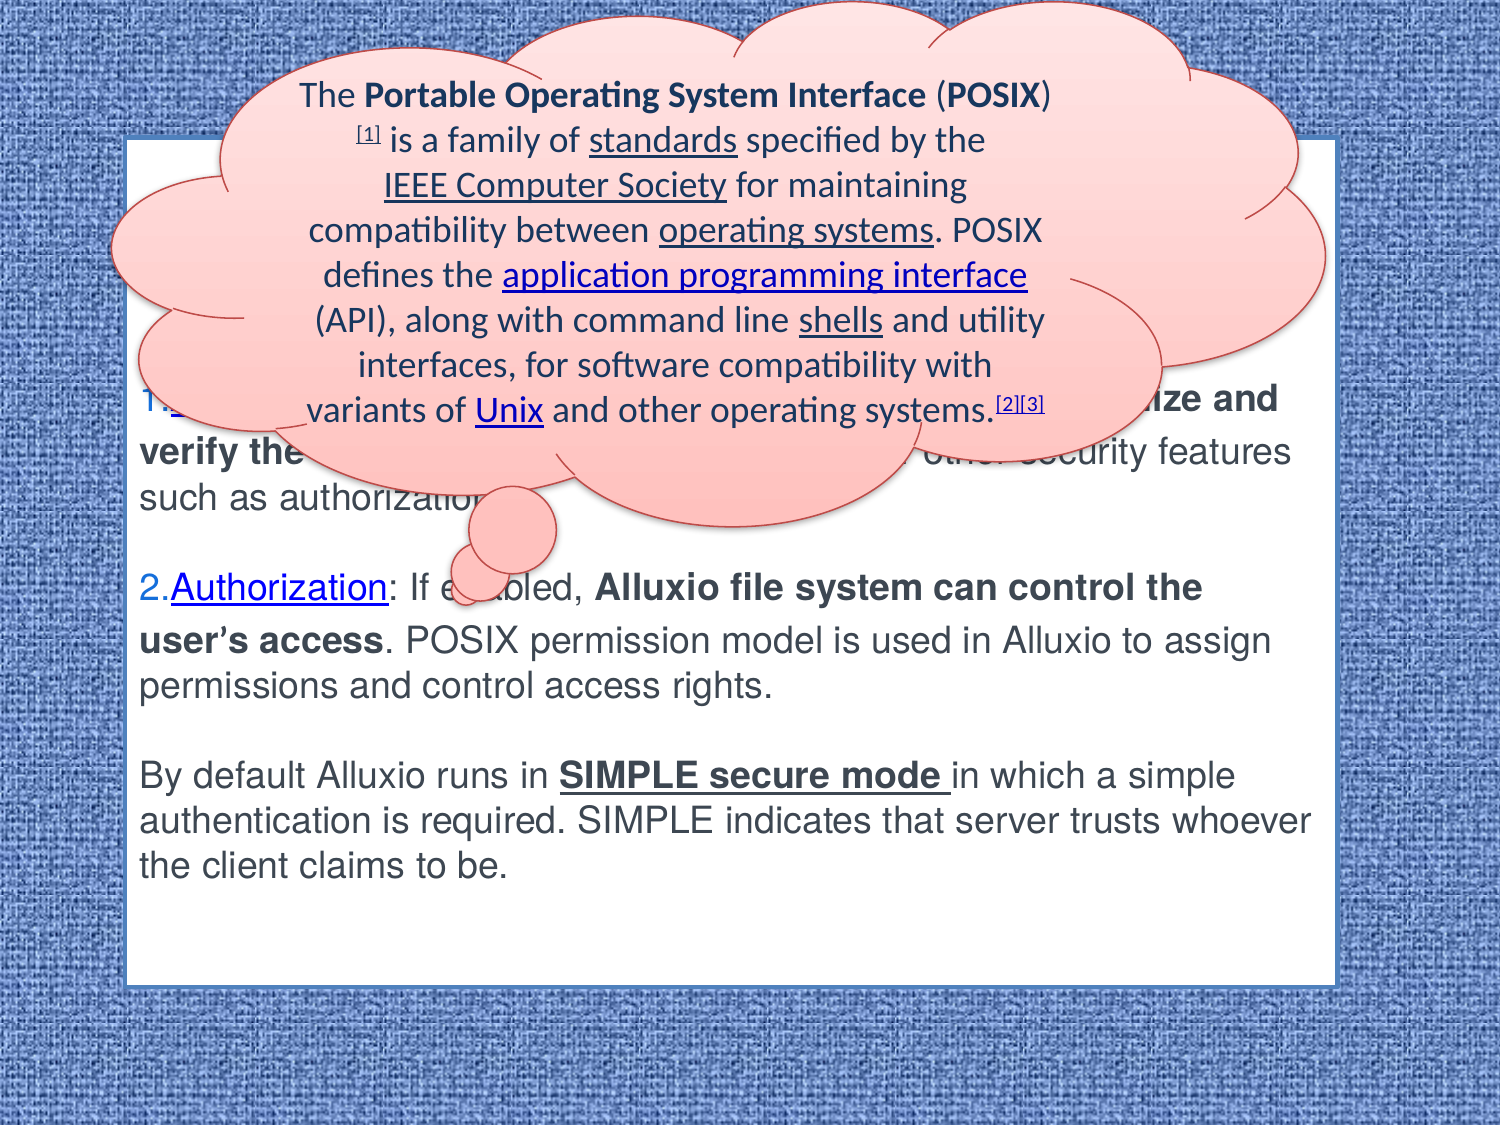

The Portable Operating System Interface (POSIX)[1] is a family of standards specified by the IEEE Computer Society for maintaining compatibility between operating systems. POSIX defines the application programming interface (API), along with command line shells and utility interfaces, for software compatibility with variants of Unix and other operating systems.[2][3]
Secure Alluxio has two features currently. This document describes the concepts and usage of them.

Authentication: If enabled, Alluxio file system can recognize and verify the user accessing it. It is the basis for other security features such as authorization.

Authorization: If enabled, Alluxio file system can control the user’s access. POSIX permission model is used in Alluxio to assign permissions and control access rights.

By default Alluxio runs in SIMPLE secure mode in which a simple authentication is required. SIMPLE indicates that server trusts whoever the client claims to be.